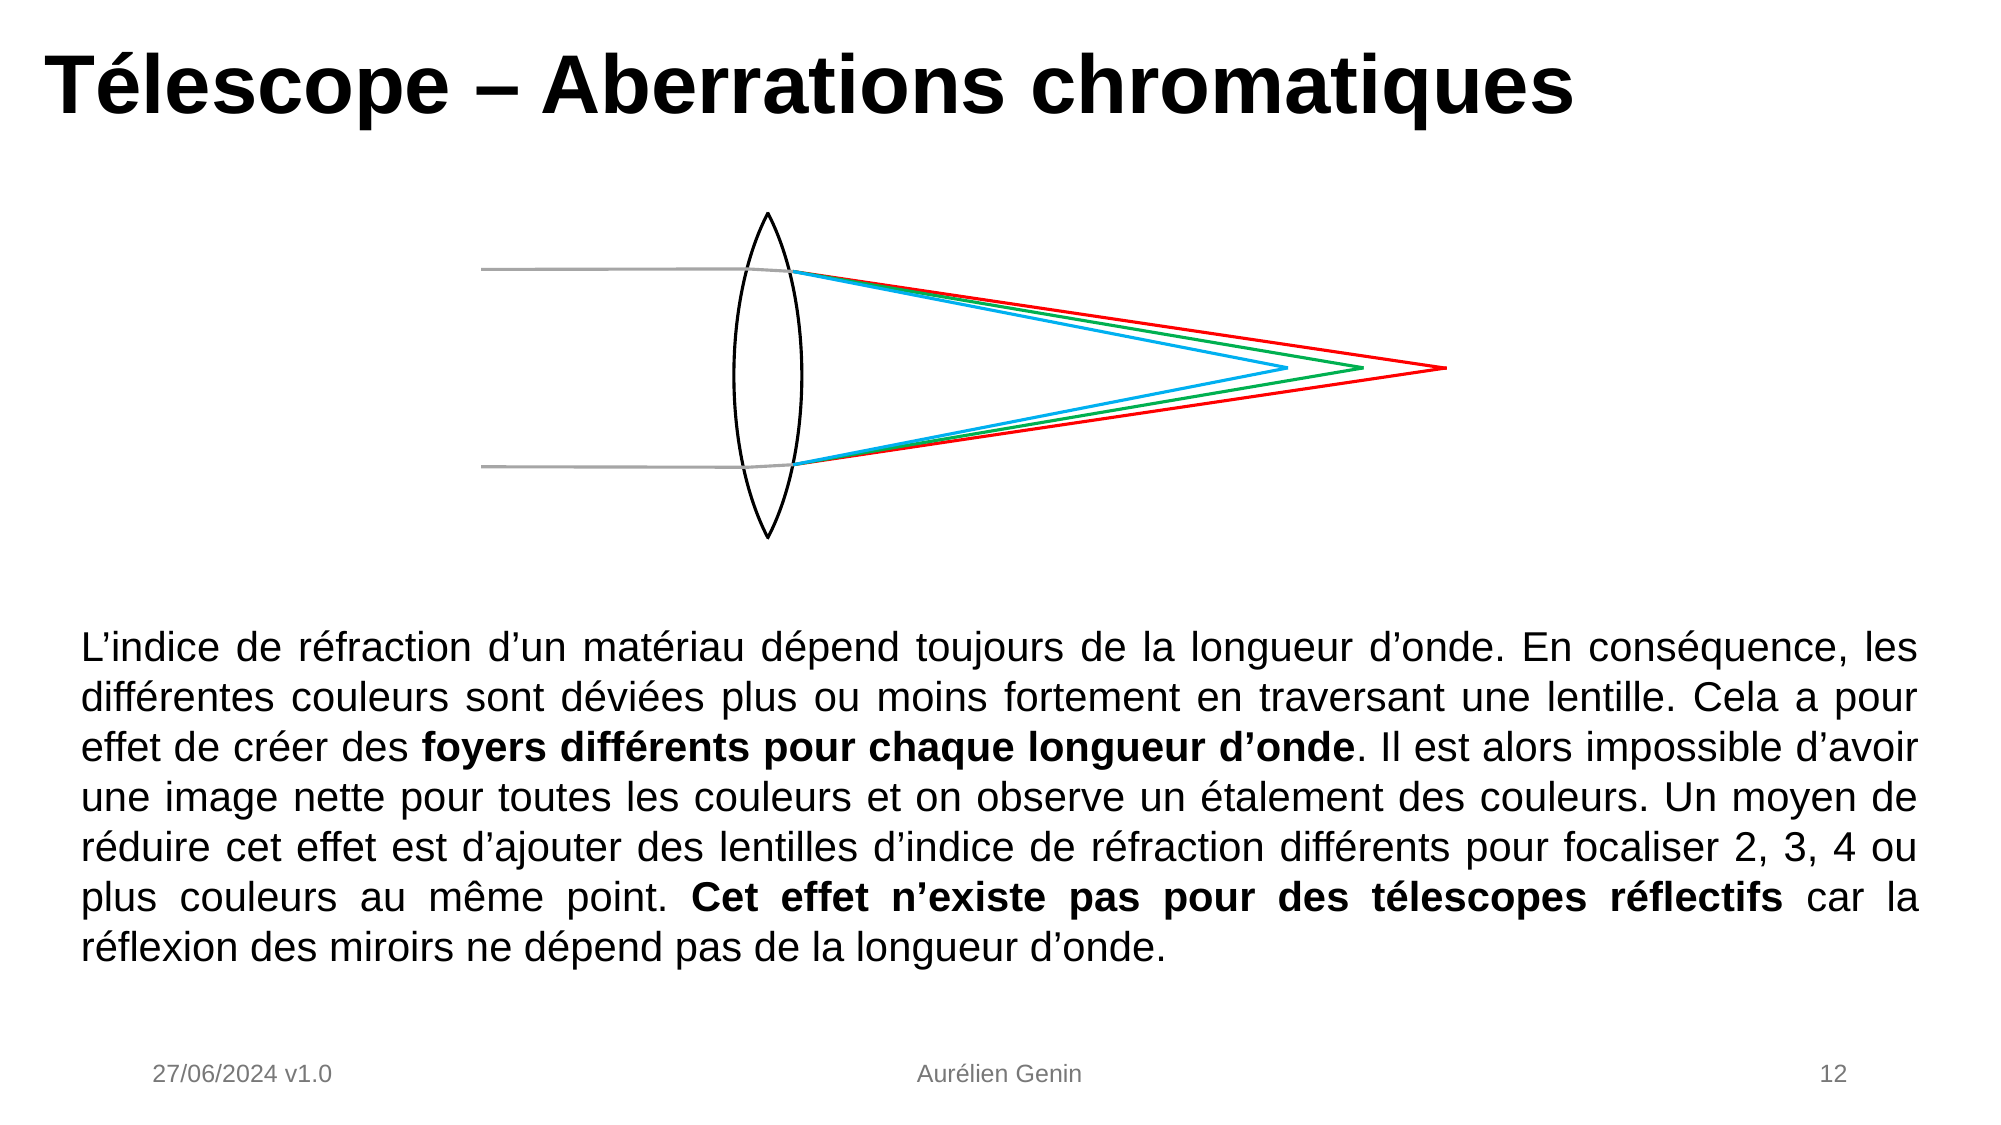

Télescope – Aberrations chromatiques

L’indice de réfraction d’un matériau dépend toujours de la longueur d’onde. En conséquence, les différentes couleurs sont déviées plus ou moins fortement en traversant une lentille. Cela a pour effet de créer des foyers différents pour chaque longueur d’onde. Il est alors impossible d’avoir une image nette pour toutes les couleurs et on observe un étalement des couleurs. Un moyen de réduire cet effet est d’ajouter des lentilles d’indice de réfraction différents pour focaliser 2, 3, 4 ou plus couleurs au même point. Cet effet n’existe pas pour des télescopes réflectifs car la réflexion des miroirs ne dépend pas de la longueur d’onde.
27/06/2024 v1.0
Aurélien Genin
12